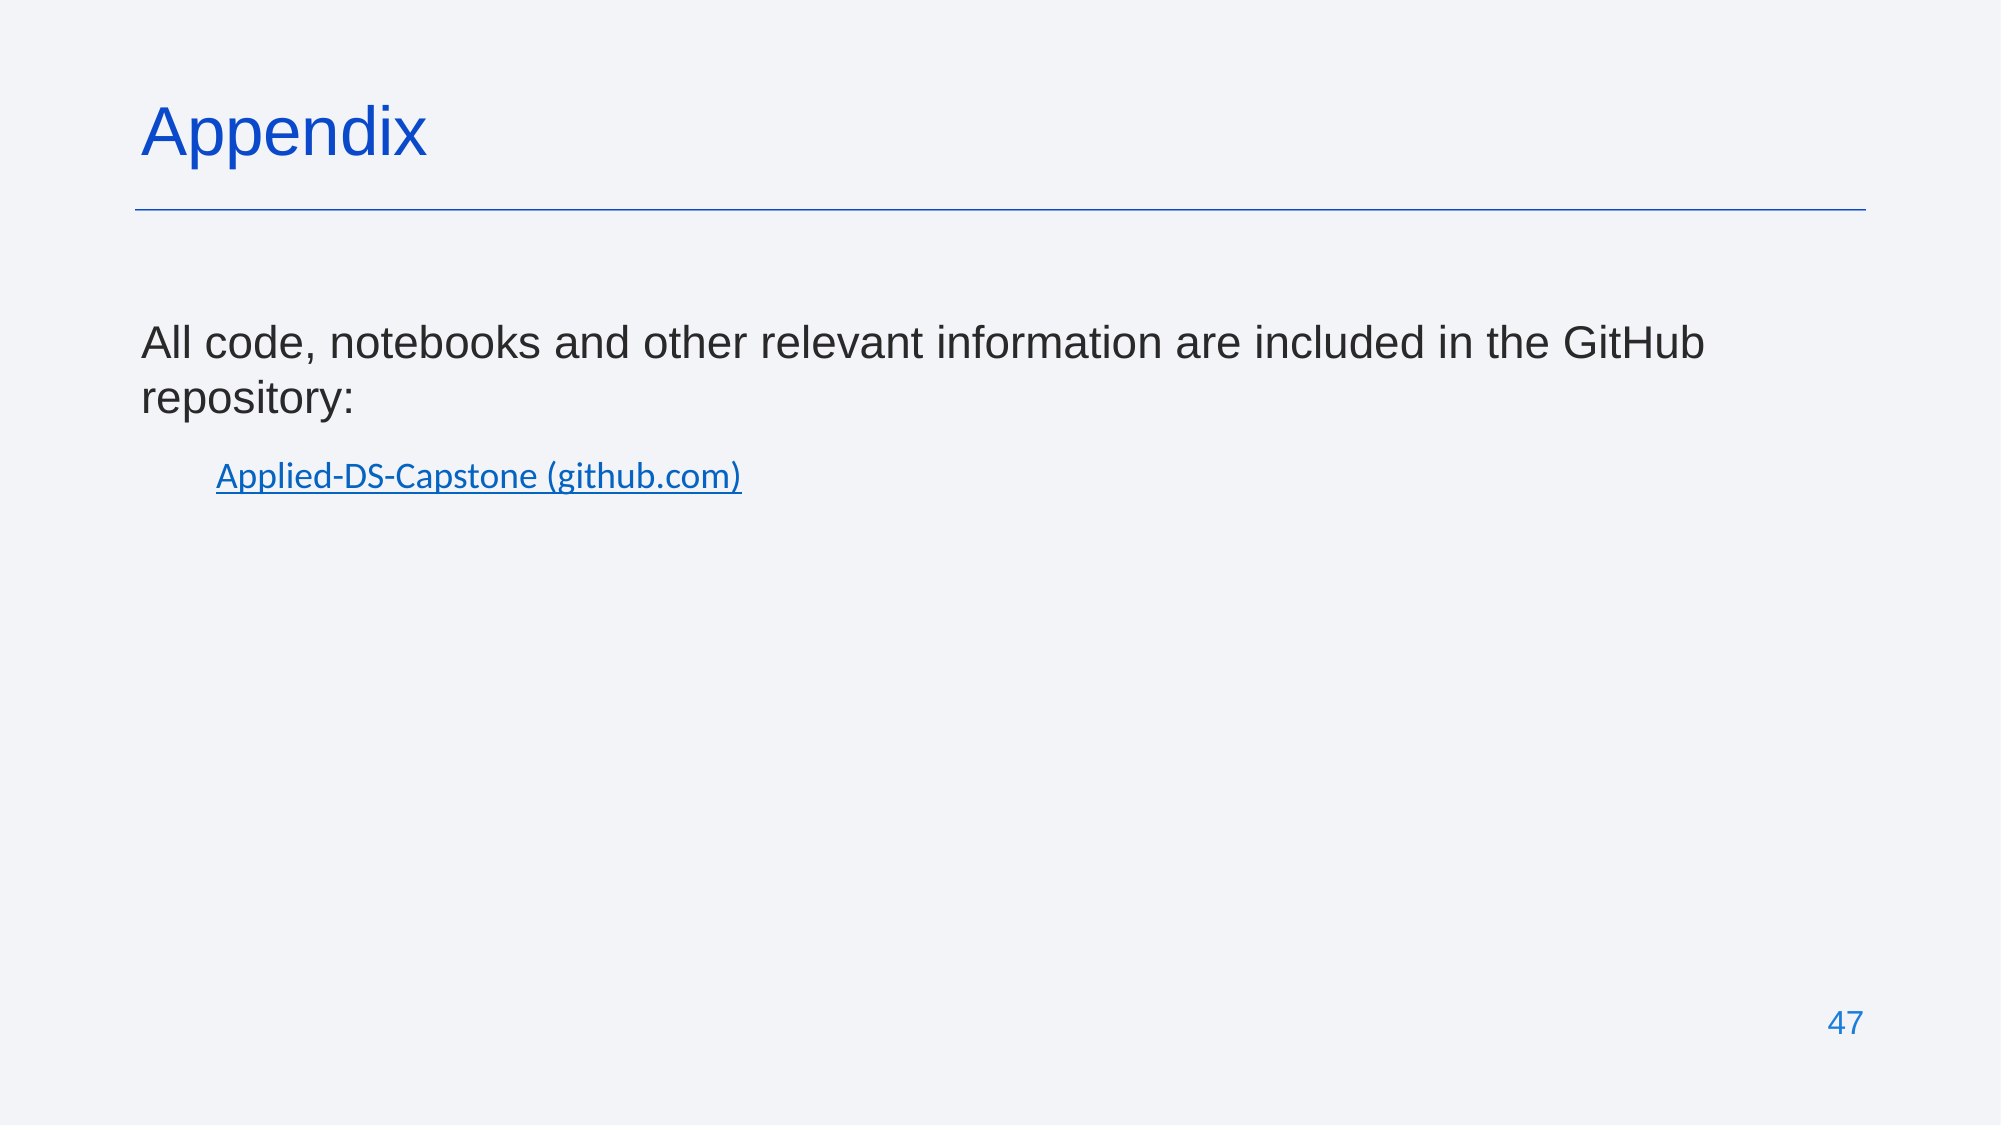

Appendix
All code, notebooks and other relevant information are included in the GitHub repository:
Applied-DS-Capstone (github.com)
47